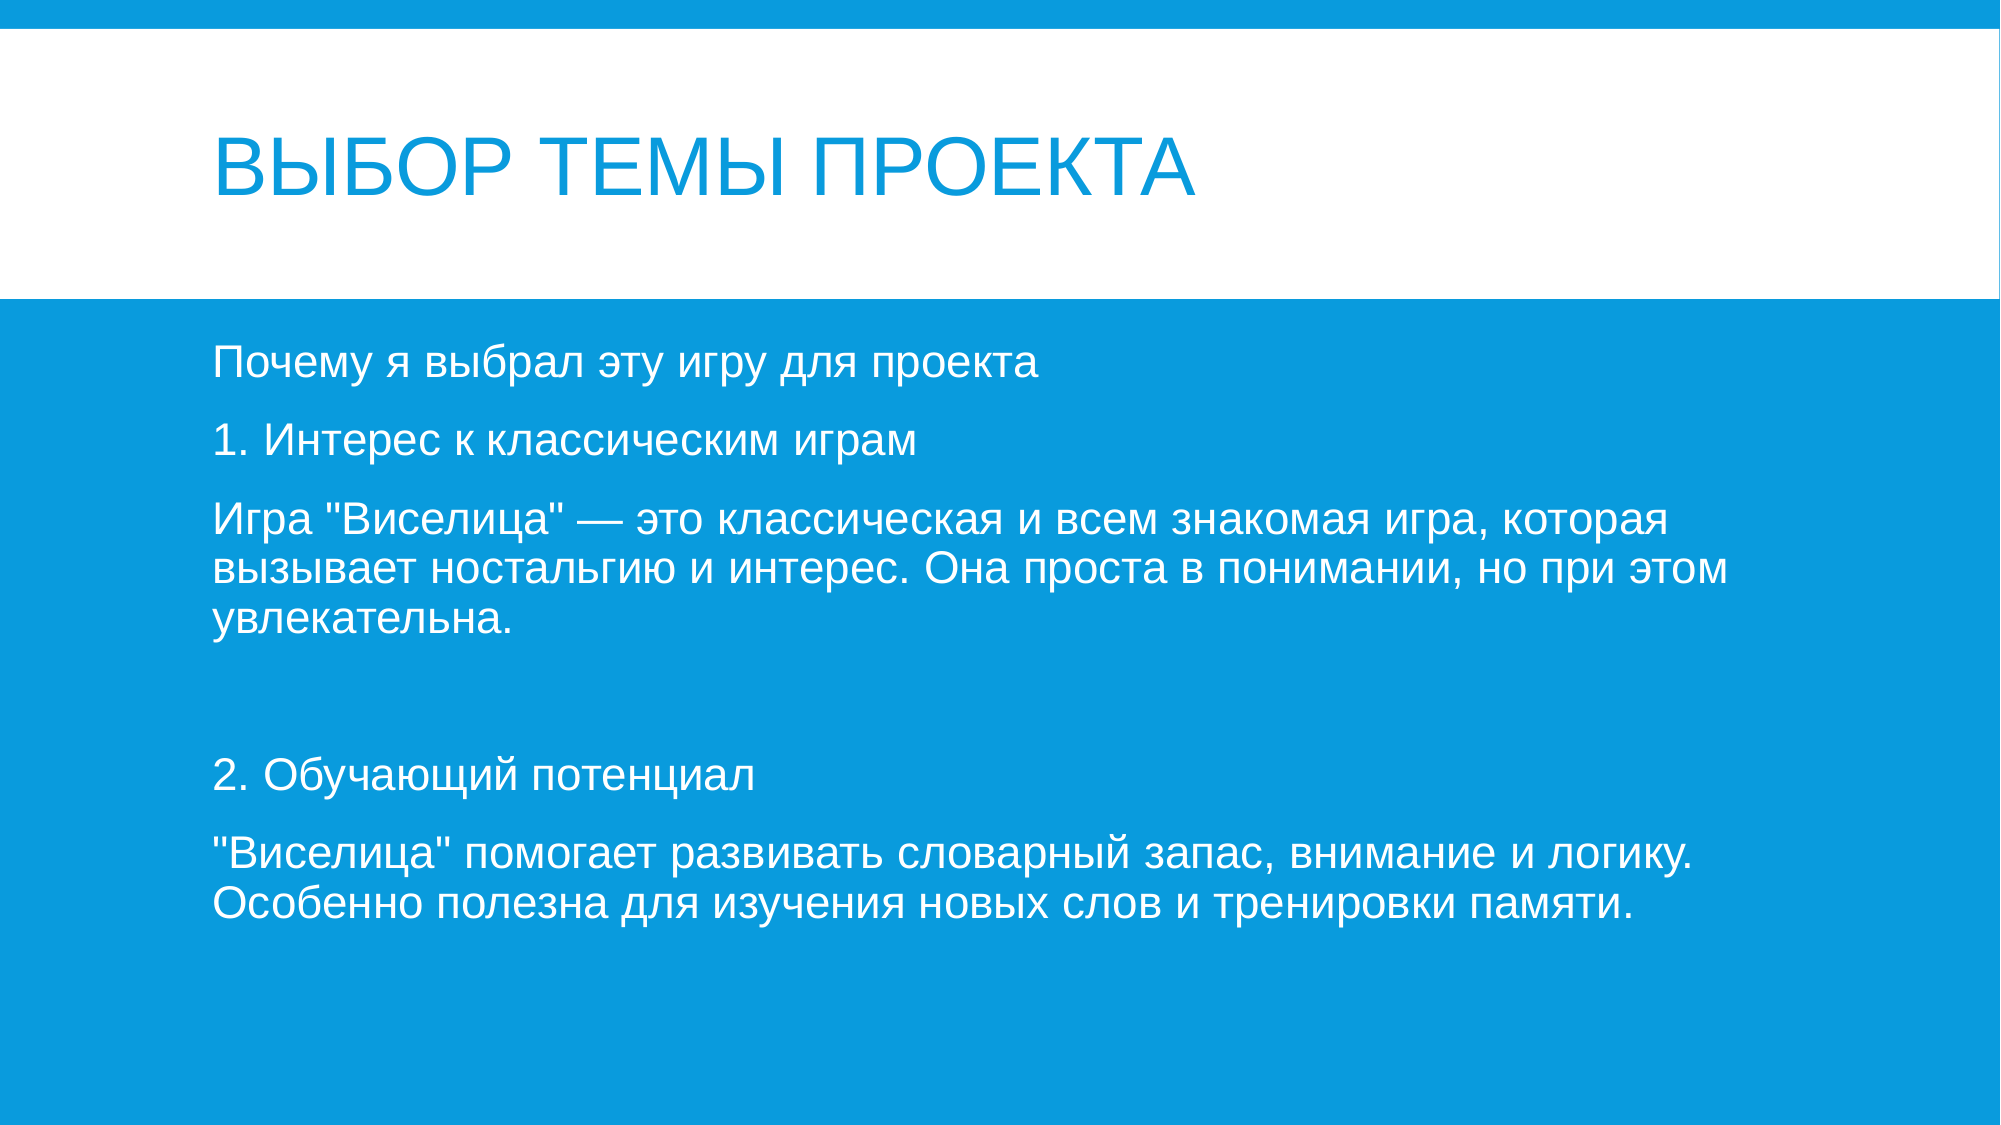

# Выбор темы проекта
Почему я выбрал эту игру для проекта
1. Интерес к классическим играм
Игра "Виселица" — это классическая и всем знакомая игра, которая вызывает ностальгию и интерес. Она проста в понимании, но при этом увлекательна.

2. Обучающий потенциал
"Виселица" помогает развивать словарный запас, внимание и логику. Особенно полезна для изучения новых слов и тренировки памяти.